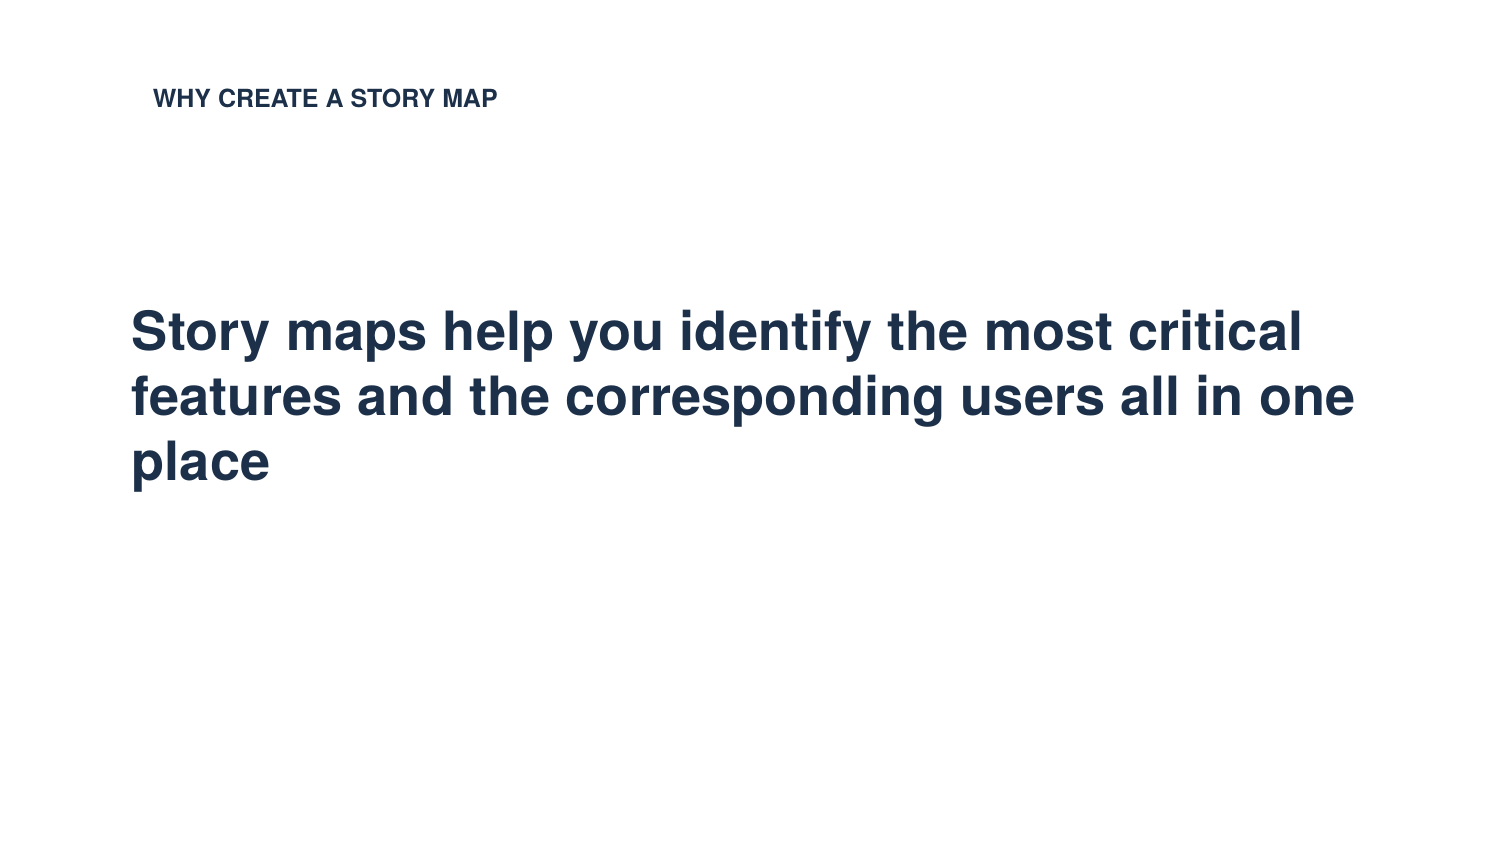

WHY CREATE A STORY MAP
# Story maps help you identify the most critical features and the corresponding users all in one place